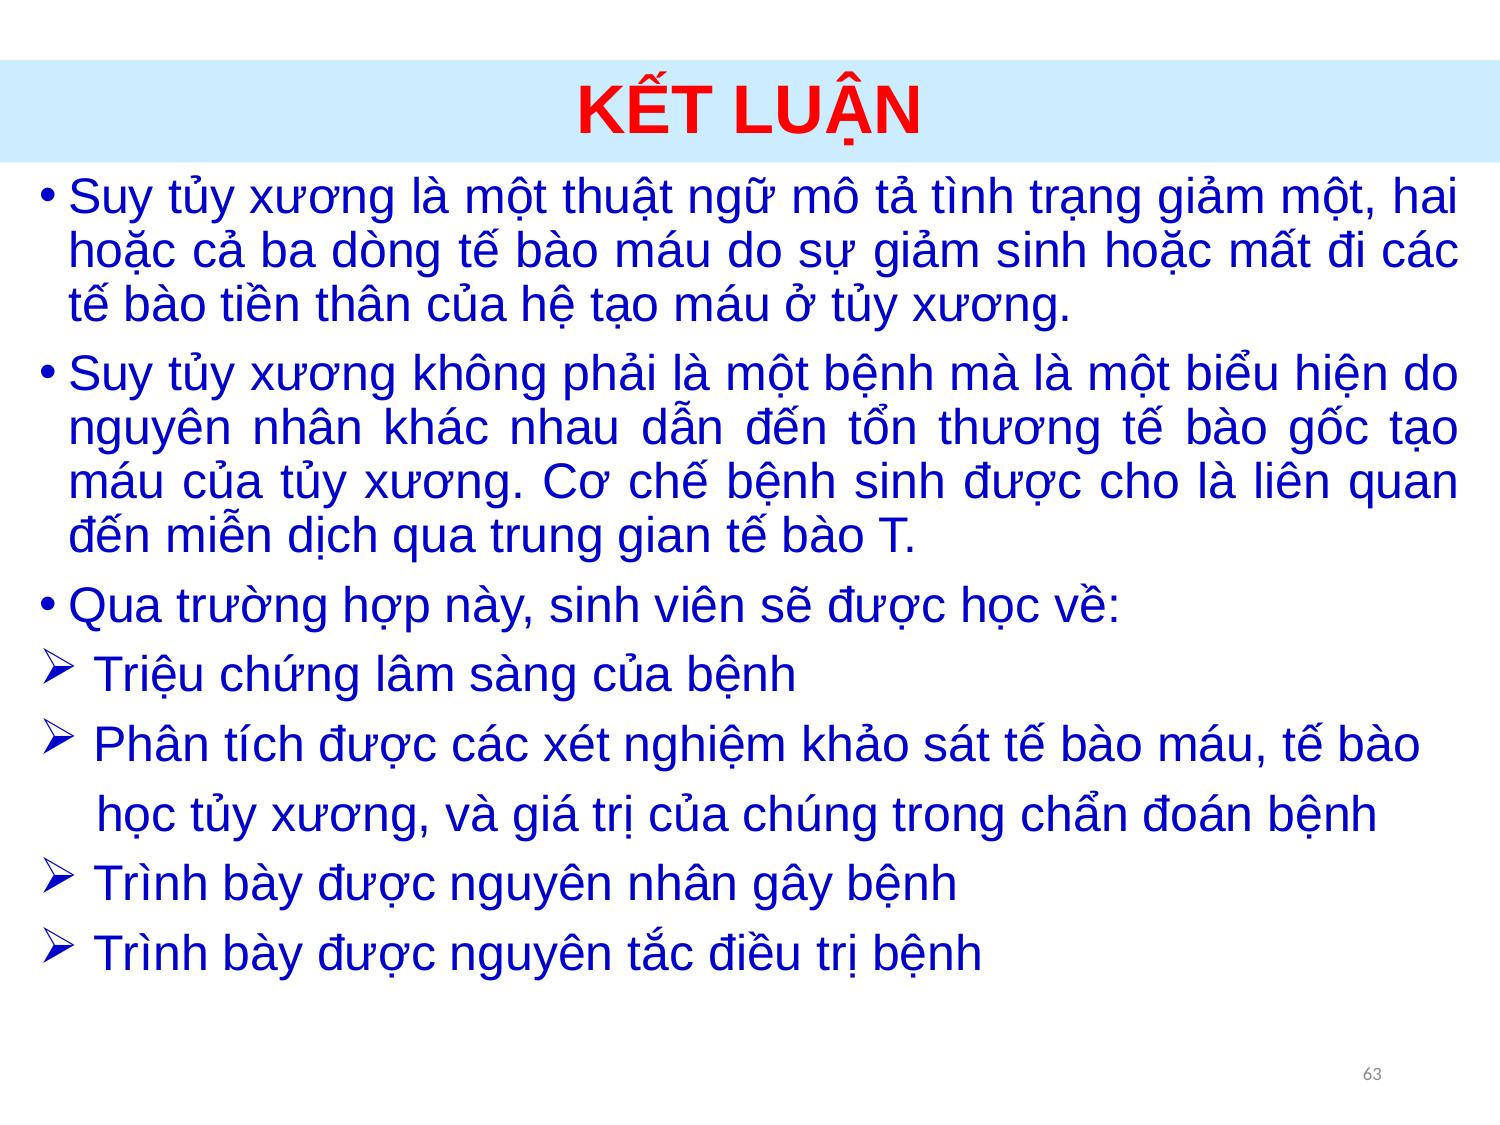

# KẾT LUẬN
Suy tủy xương là một thuật ngữ mô tả tình trạng giảm một, hai hoặc cả ba dòng tế bào máu do sự giảm sinh hoặc mất đi các tế bào tiền thân của hệ tạo máu ở tủy xương.
Suy tủy xương không phải là một bệnh mà là một biểu hiện do nguyên nhân khác nhau dẫn đến tổn thương tế bào gốc tạo máu của tủy xương. Cơ chế bệnh sinh được cho là liên quan đến miễn dịch qua trung gian tế bào T.
Qua trường hợp này, sinh viên sẽ được học về:
 Triệu chứng lâm sàng của bệnh
 Phân tích được các xét nghiệm khảo sát tế bào máu, tế bào
    học tủy xương, và giá trị của chúng trong chẩn đoán bệnh
 Trình bày được nguyên nhân gây bệnh
 Trình bày được nguyên tắc điều trị bệnh
63